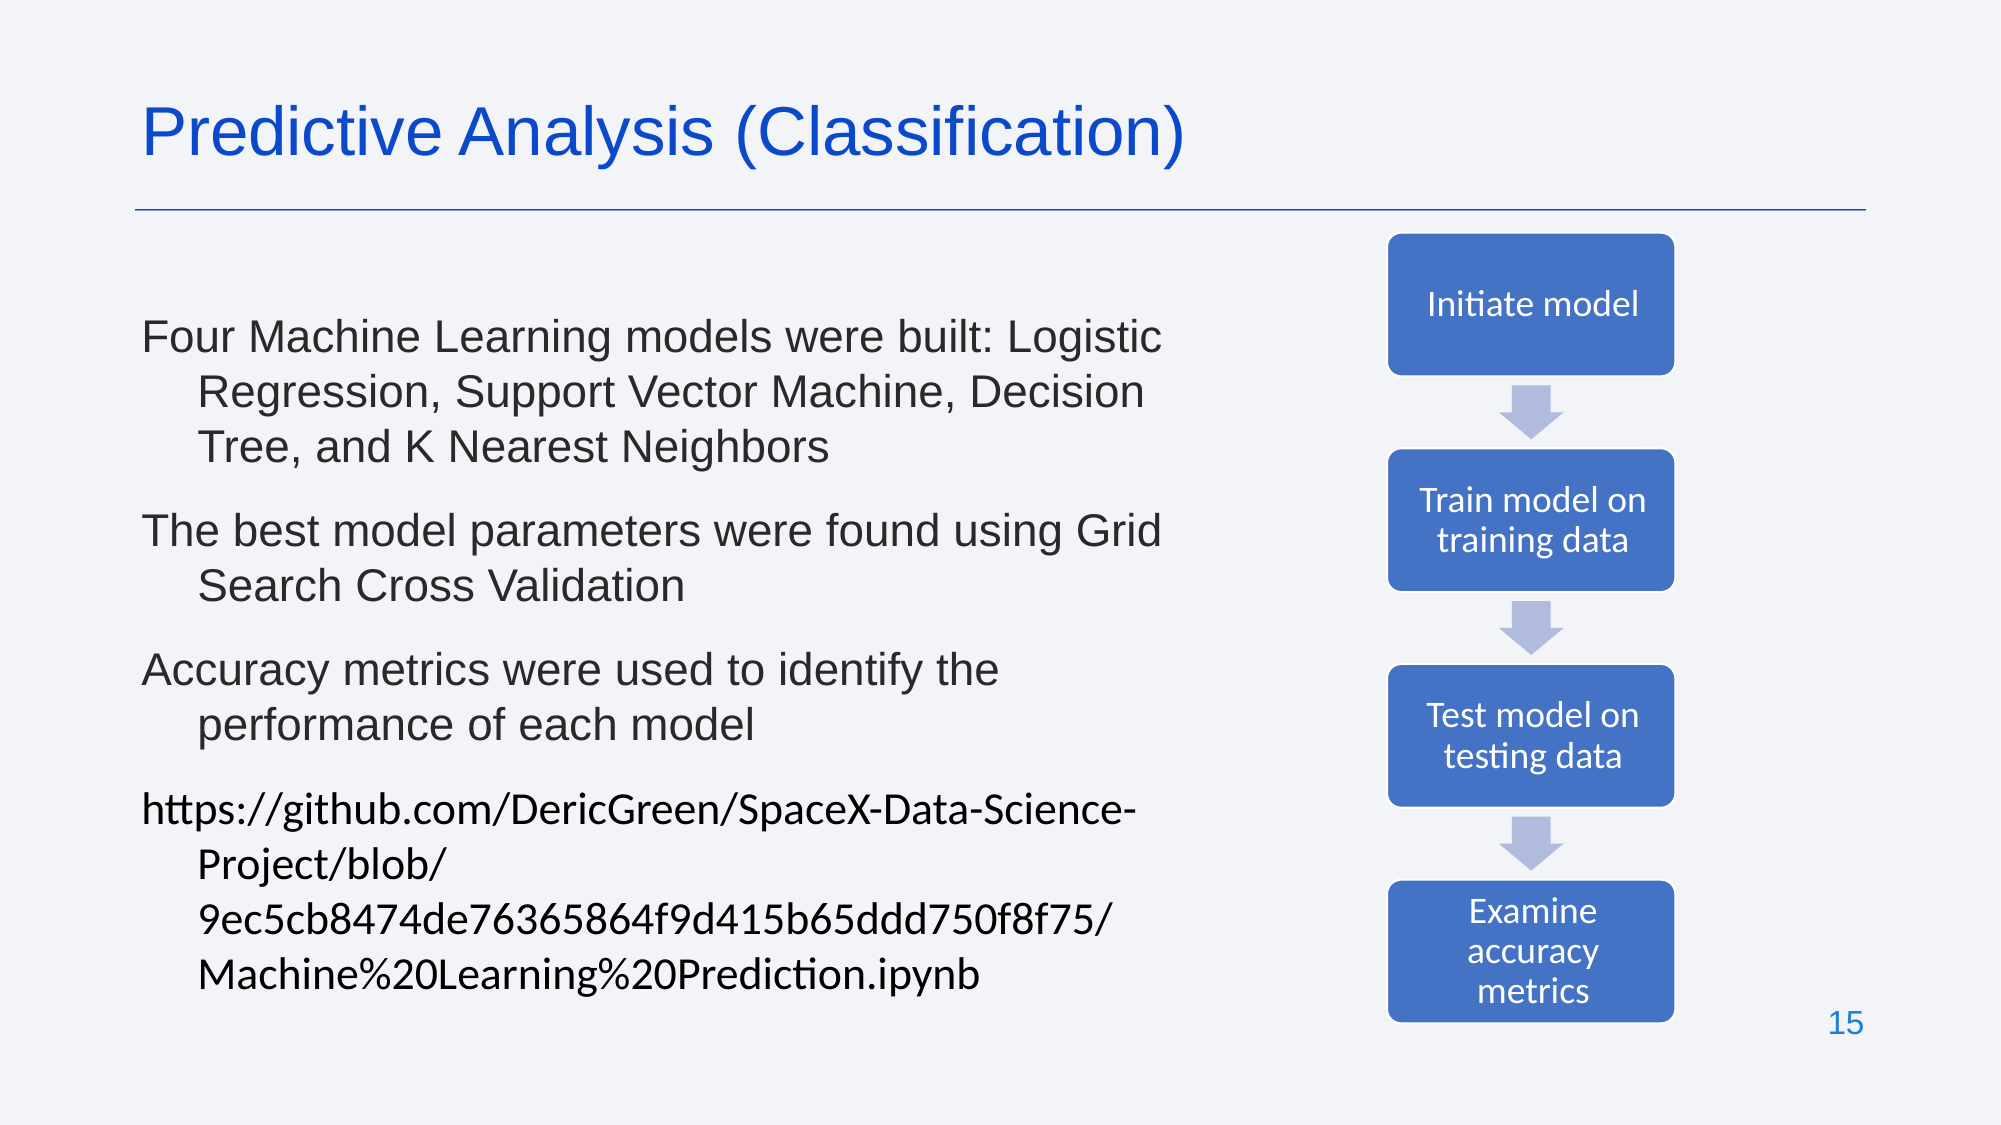

Predictive Analysis (Classification)
Initiate model

Train model on training data

Test model on testing data

Examine accuracy metrics
Four Machine Learning models were built: Logistic Regression, Support Vector Machine, Decision Tree, and K Nearest Neighbors
The best model parameters were found using Grid Search Cross Validation
Accuracy metrics were used to identify the performance of each model
https://github.com/DericGreen/SpaceX-Data-Science-Project/blob/9ec5cb8474de76365864f9d415b65ddd750f8f75/Machine%20Learning%20Prediction.ipynb

15